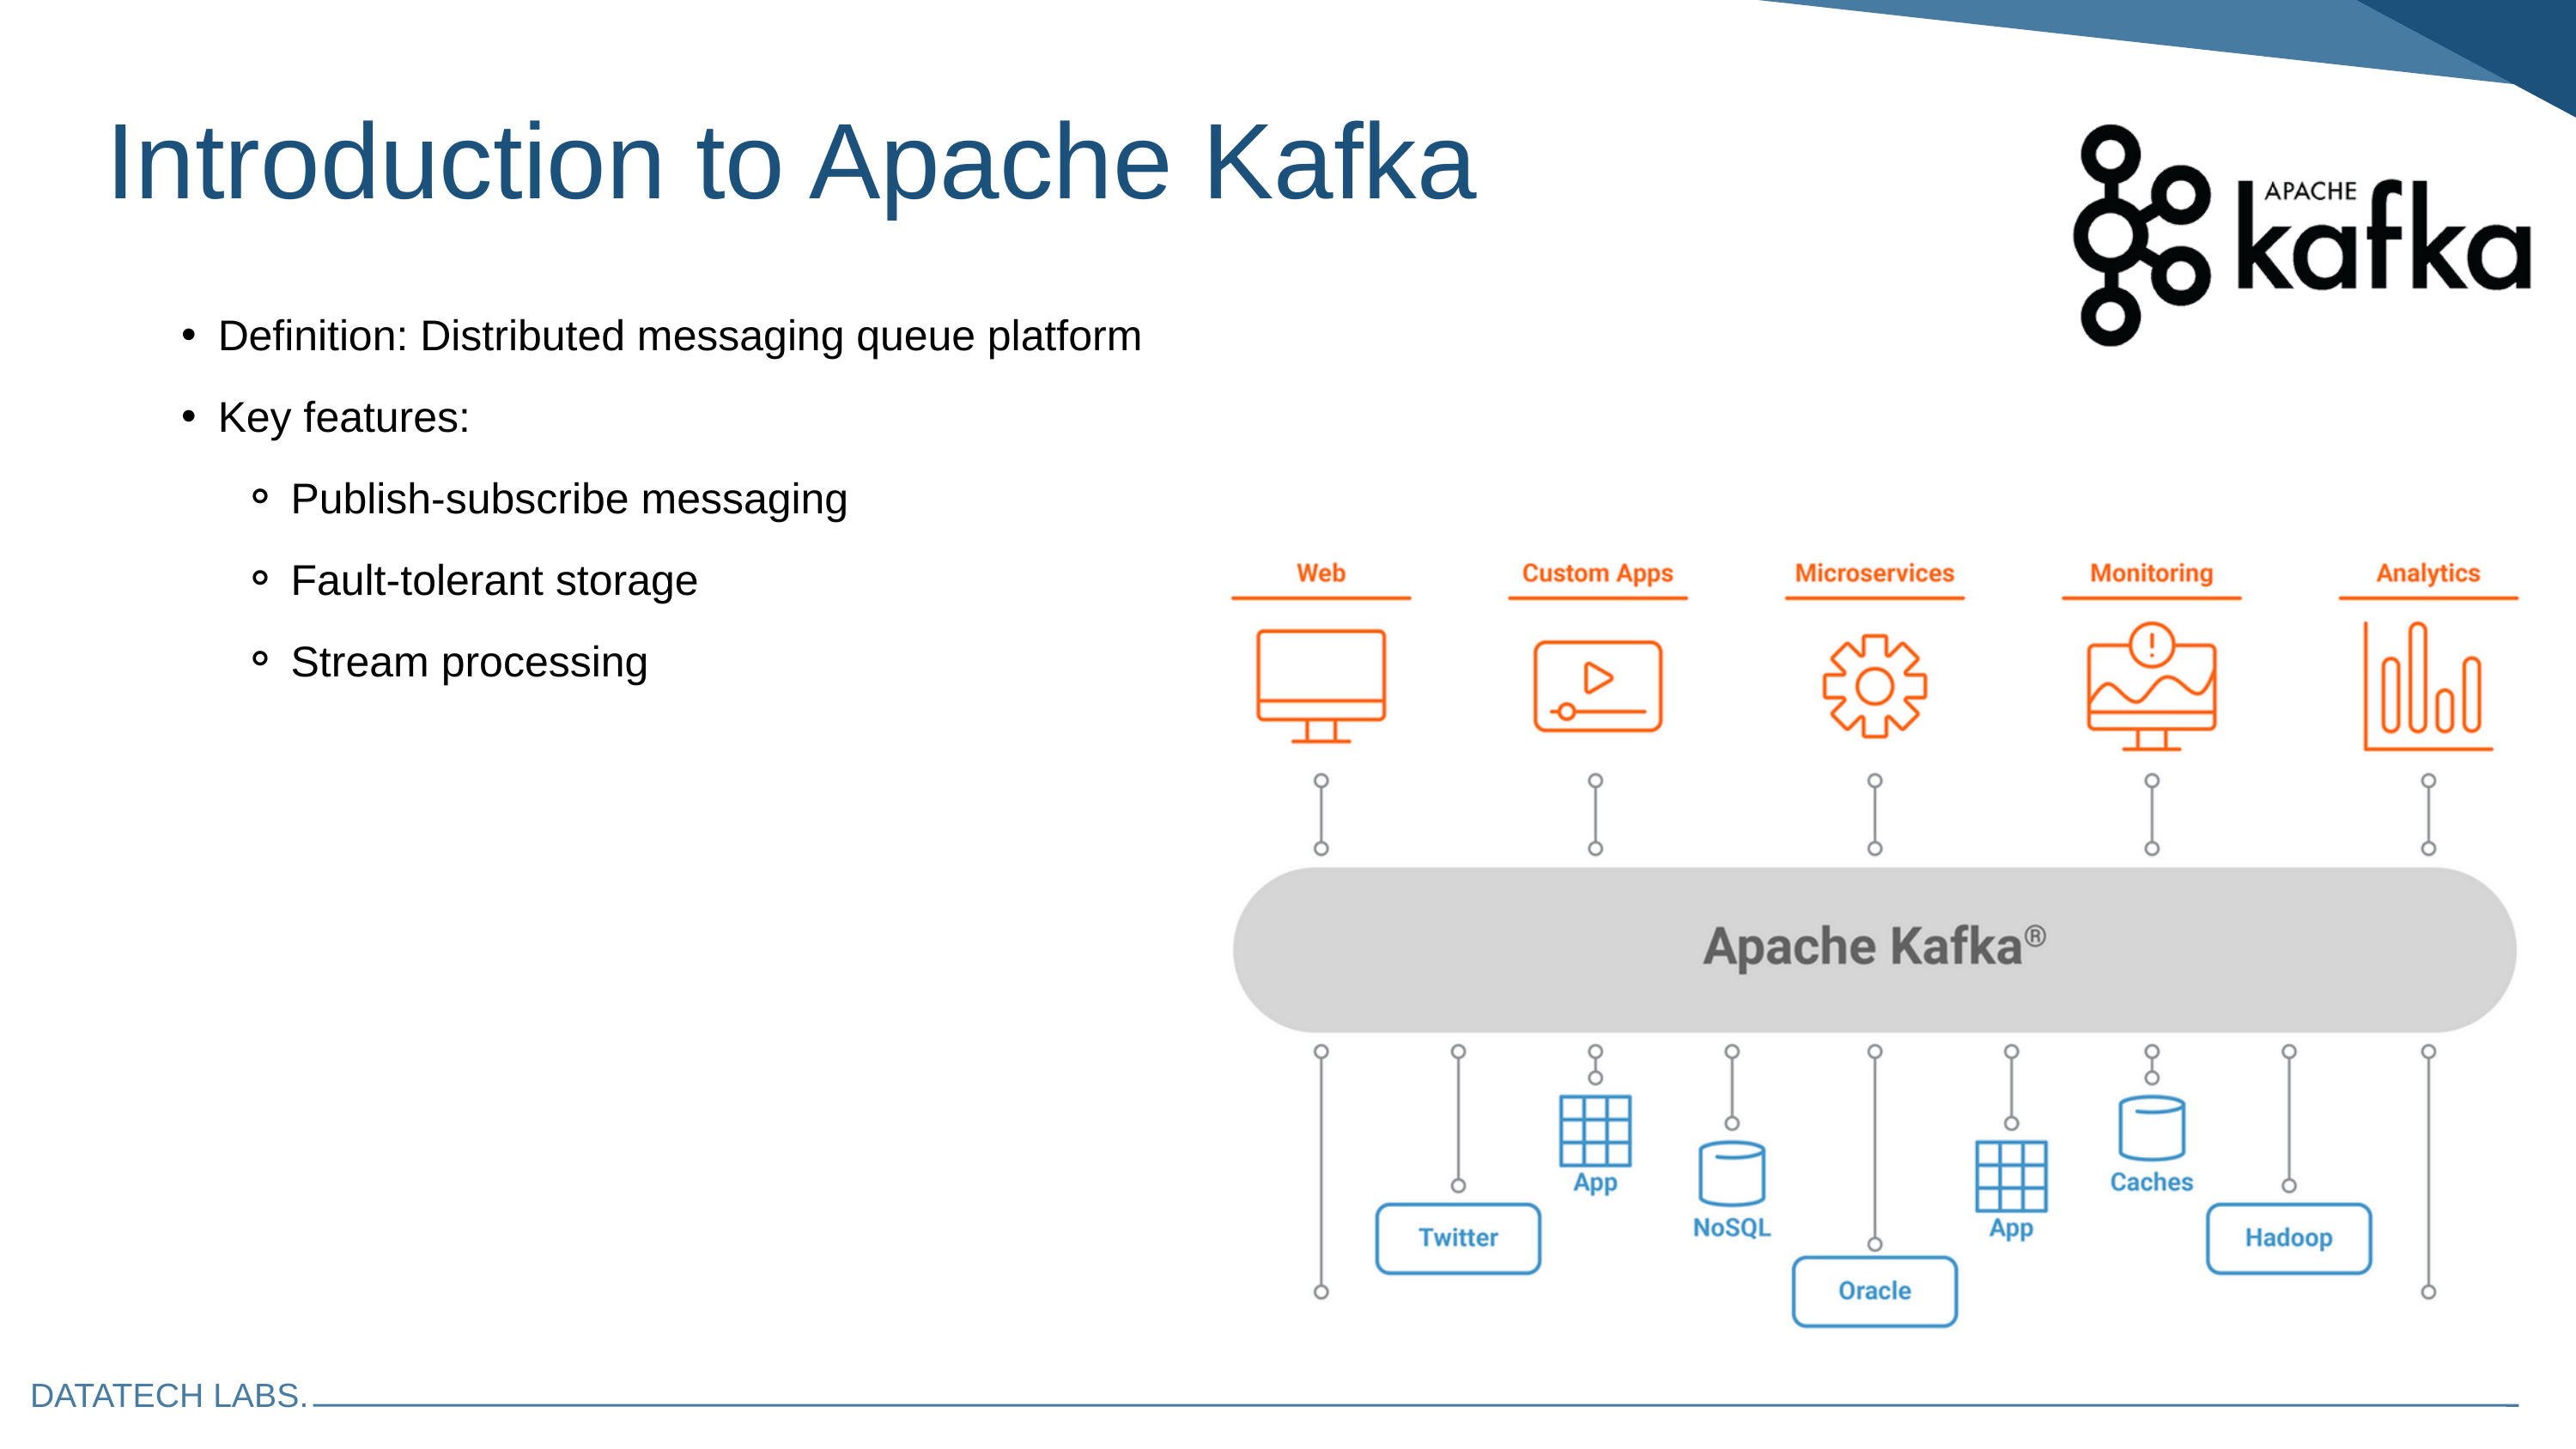

Introduction to Apache Kafka

Definition: Distributed messaging queue platform
Key features:
Publish-subscribe messaging
Fault-tolerant storage
Stream processing

DATATECH LABS.